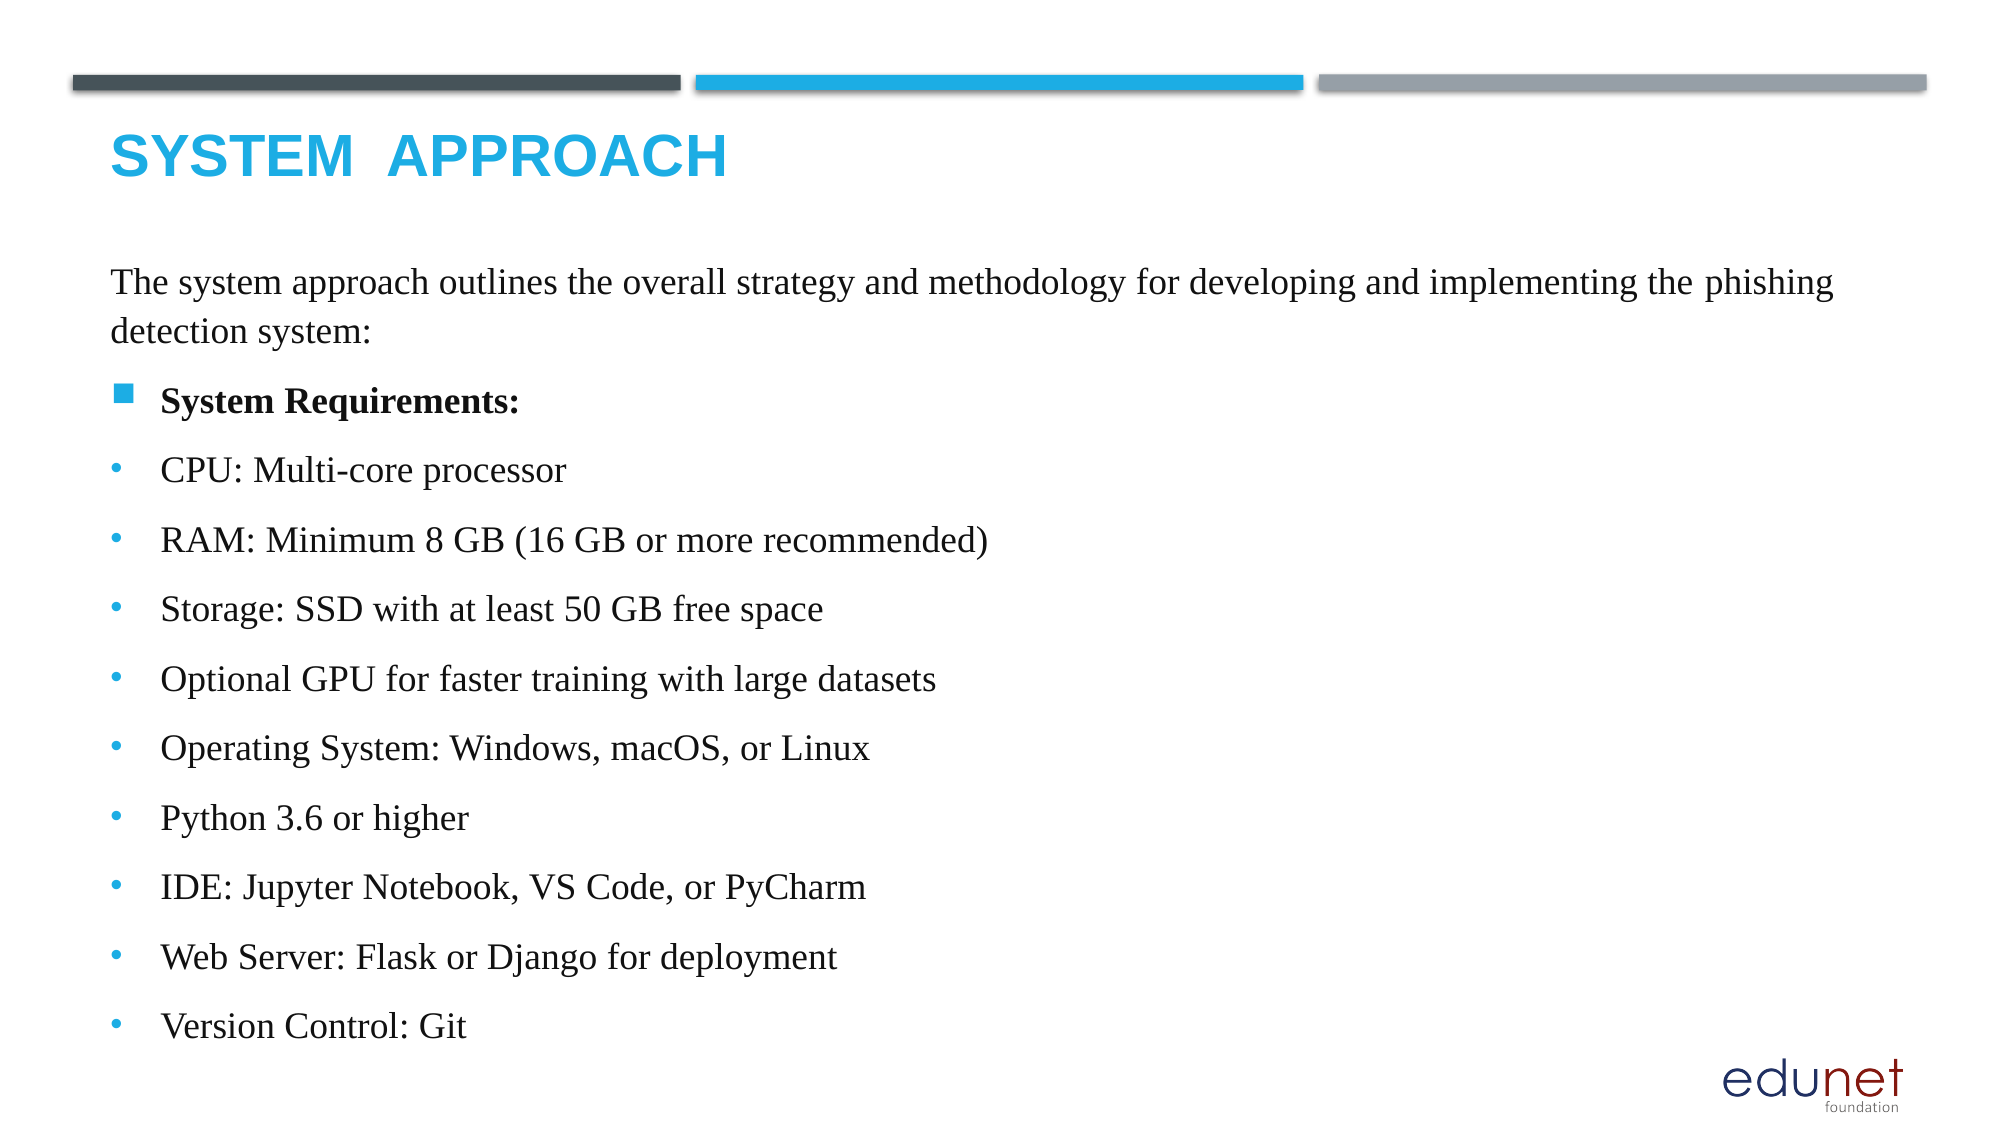

# System  Approach

The system approach outlines the overall strategy and methodology for developing and implementing the phishing detection system:
System Requirements:
CPU: Multi-core processor
RAM: Minimum 8 GB (16 GB or more recommended)
Storage: SSD with at least 50 GB free space
Optional GPU for faster training with large datasets
Operating System: Windows, macOS, or Linux
Python 3.6 or higher
IDE: Jupyter Notebook, VS Code, or PyCharm
Web Server: Flask or Django for deployment
Version Control: Git